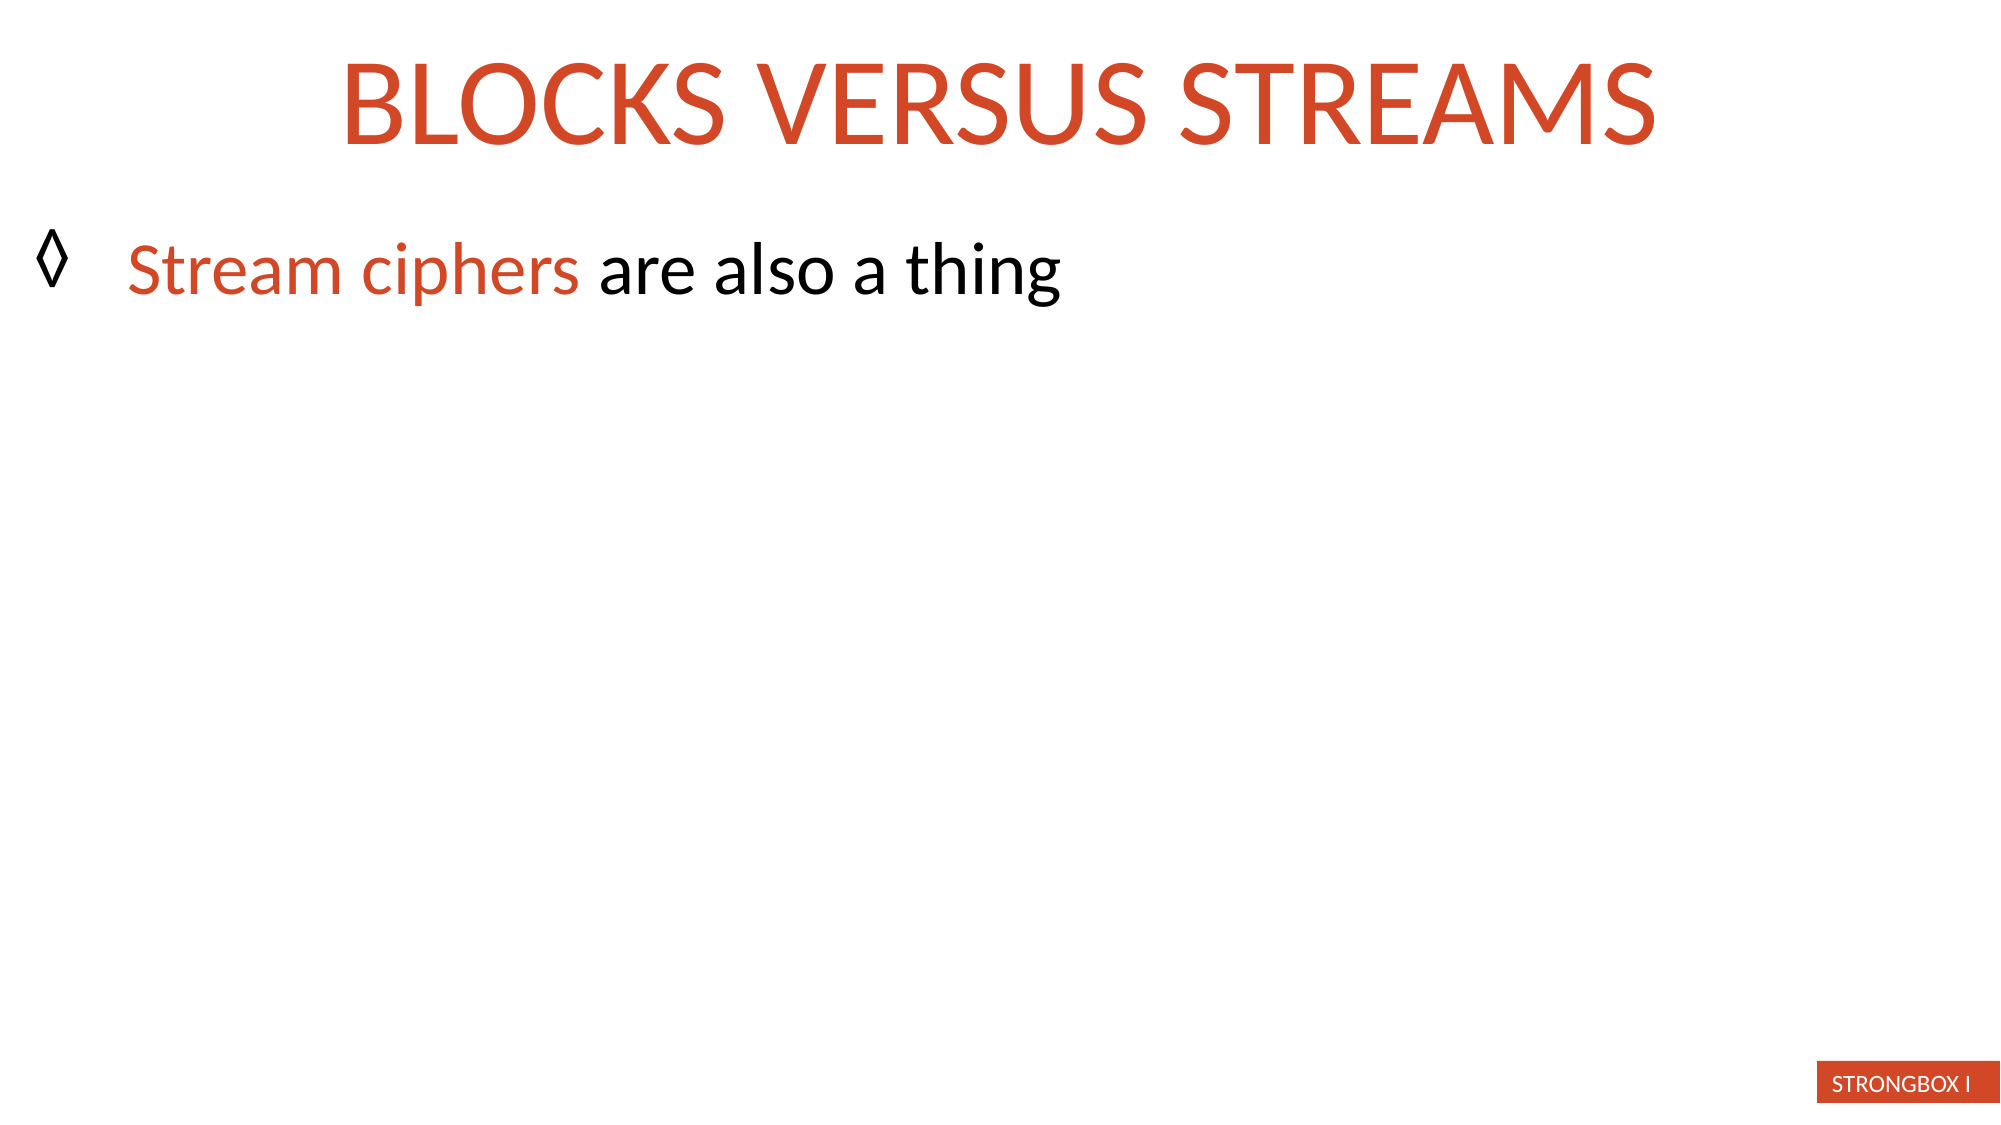

BLOCKS VERSUS STREAMS
Stream ciphers are also a thing
STRONGBOX I